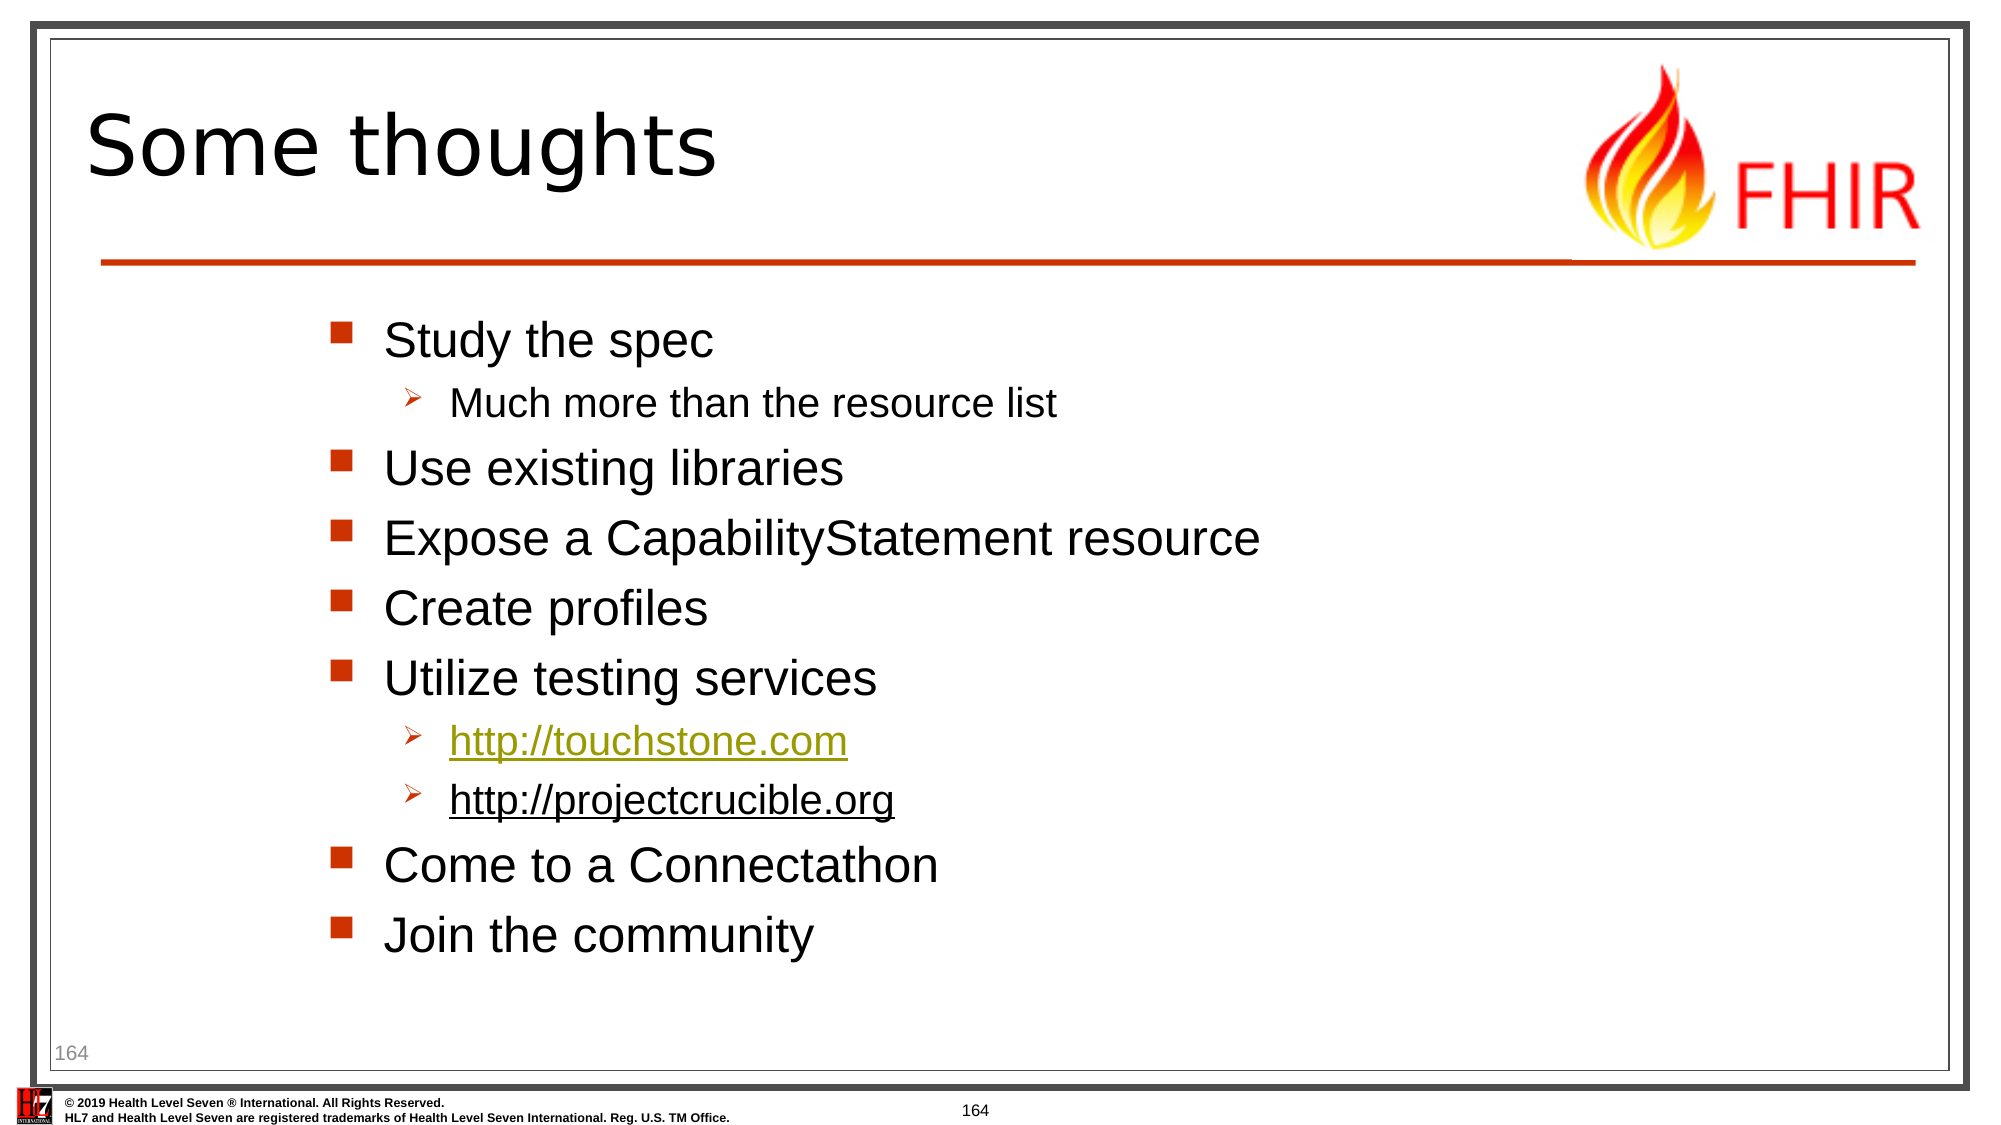

# Some thoughts
Study the spec
Much more than the resource list
Use existing libraries
Expose a CapabilityStatement resource
Create profiles
Utilize testing services
http://touchstone.com
http://projectcrucible.org
Come to a Connectathon
Join the community
164